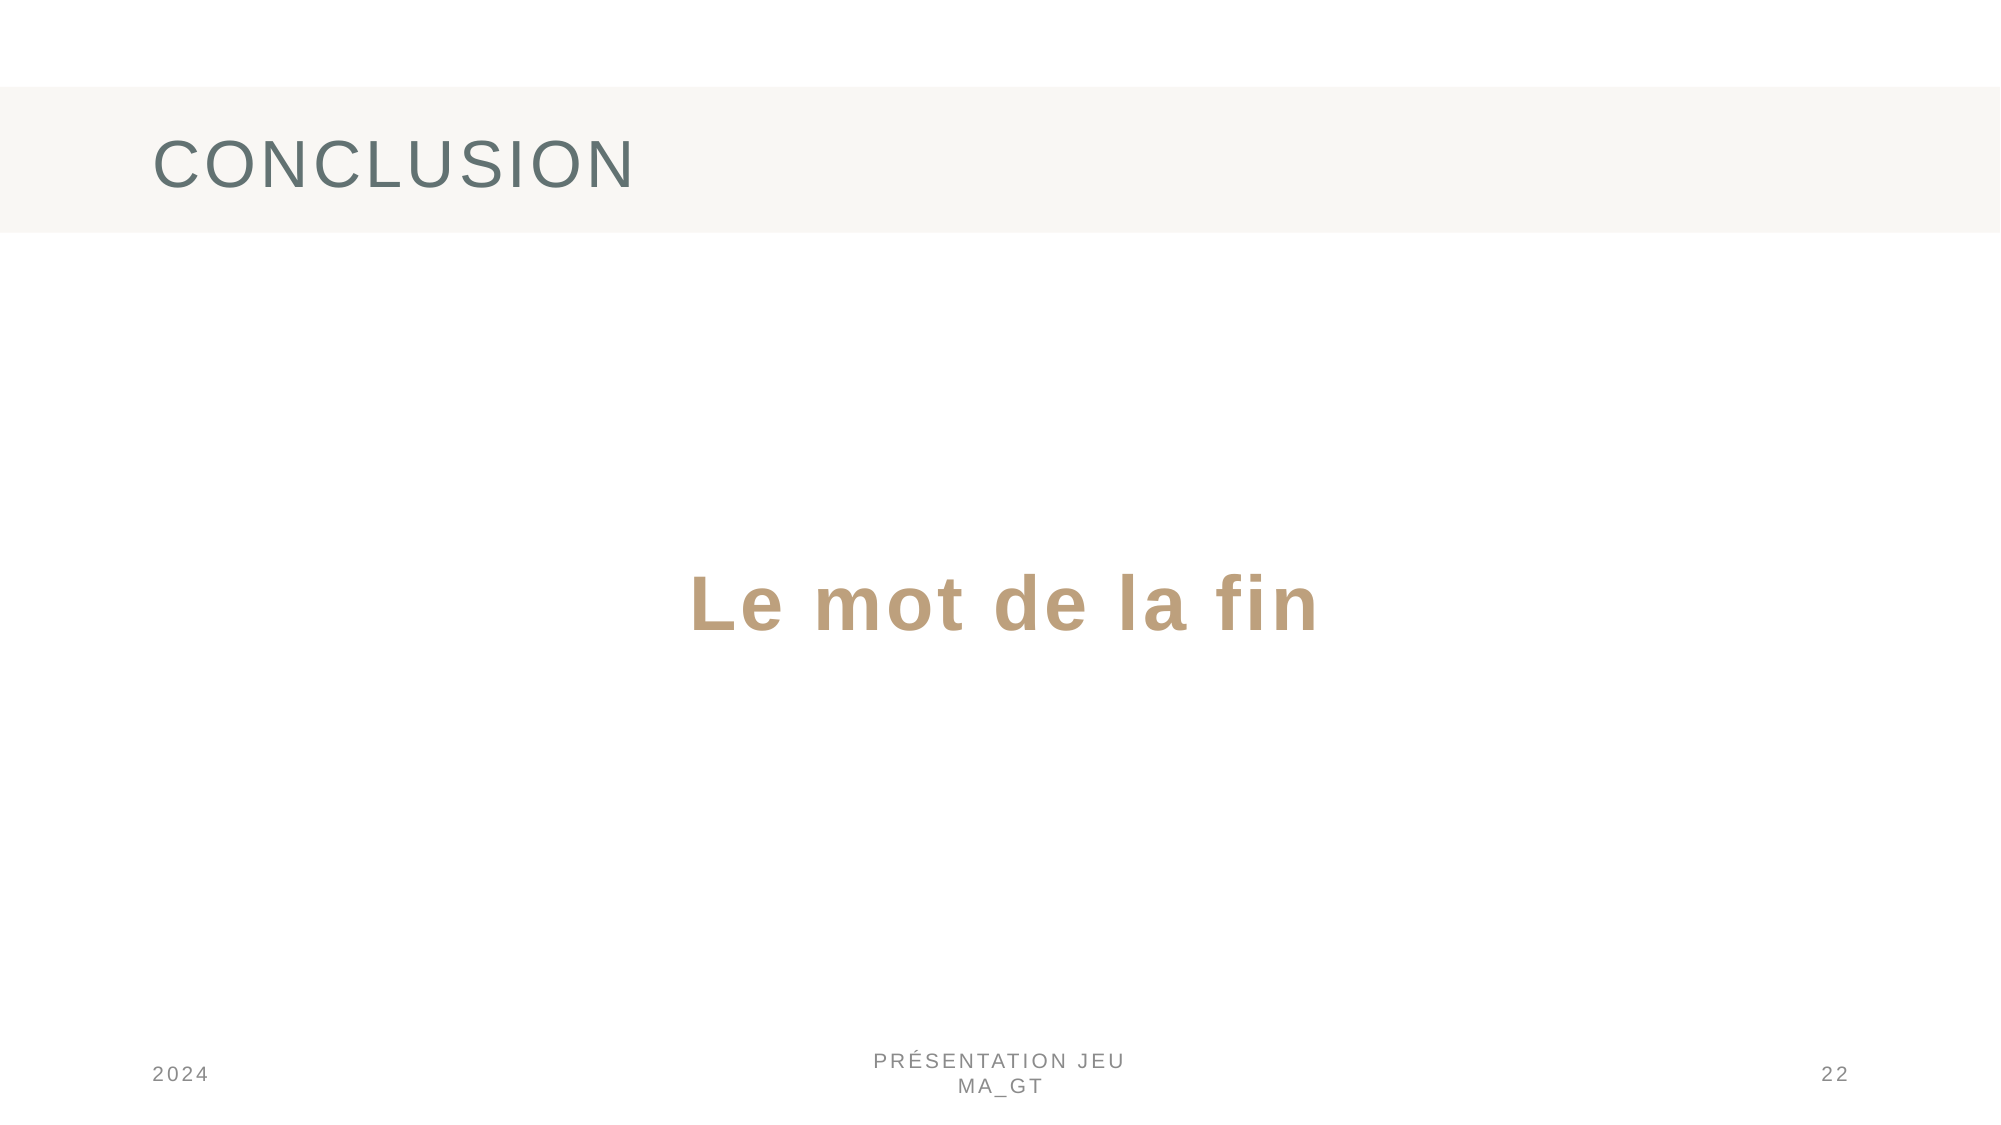

# Conclusion
Le mot de la fin
2024
Présentation jeu MA_GT
22